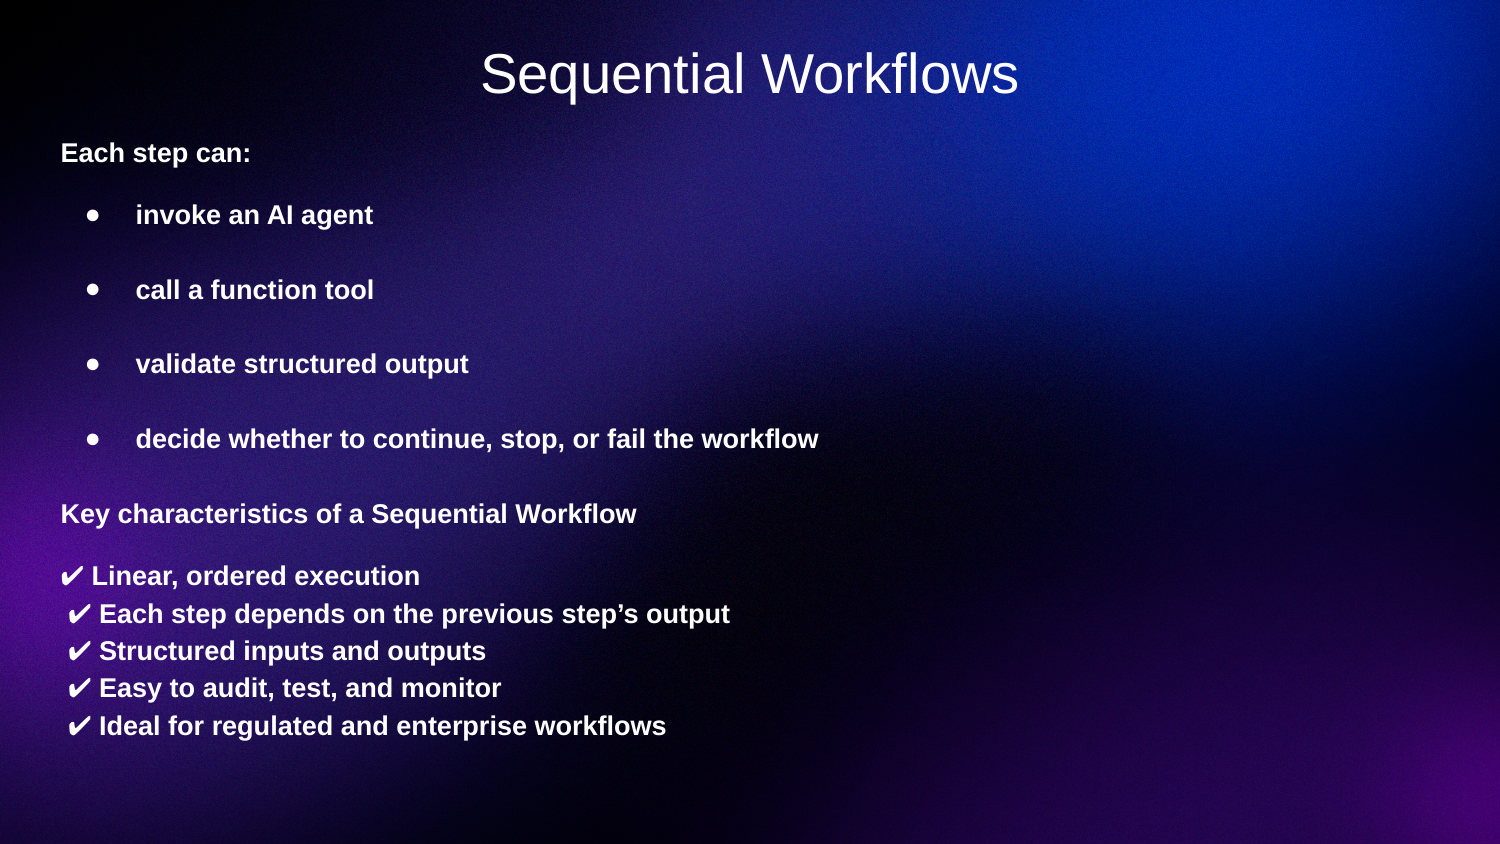

# Sequential Workflows
Each step can:
invoke an AI agent
call a function tool
validate structured output
decide whether to continue, stop, or fail the workflow
Key characteristics of a Sequential Workflow
✔ Linear, ordered execution
 ✔ Each step depends on the previous step’s output
 ✔ Structured inputs and outputs
 ✔ Easy to audit, test, and monitor
 ✔ Ideal for regulated and enterprise workflows